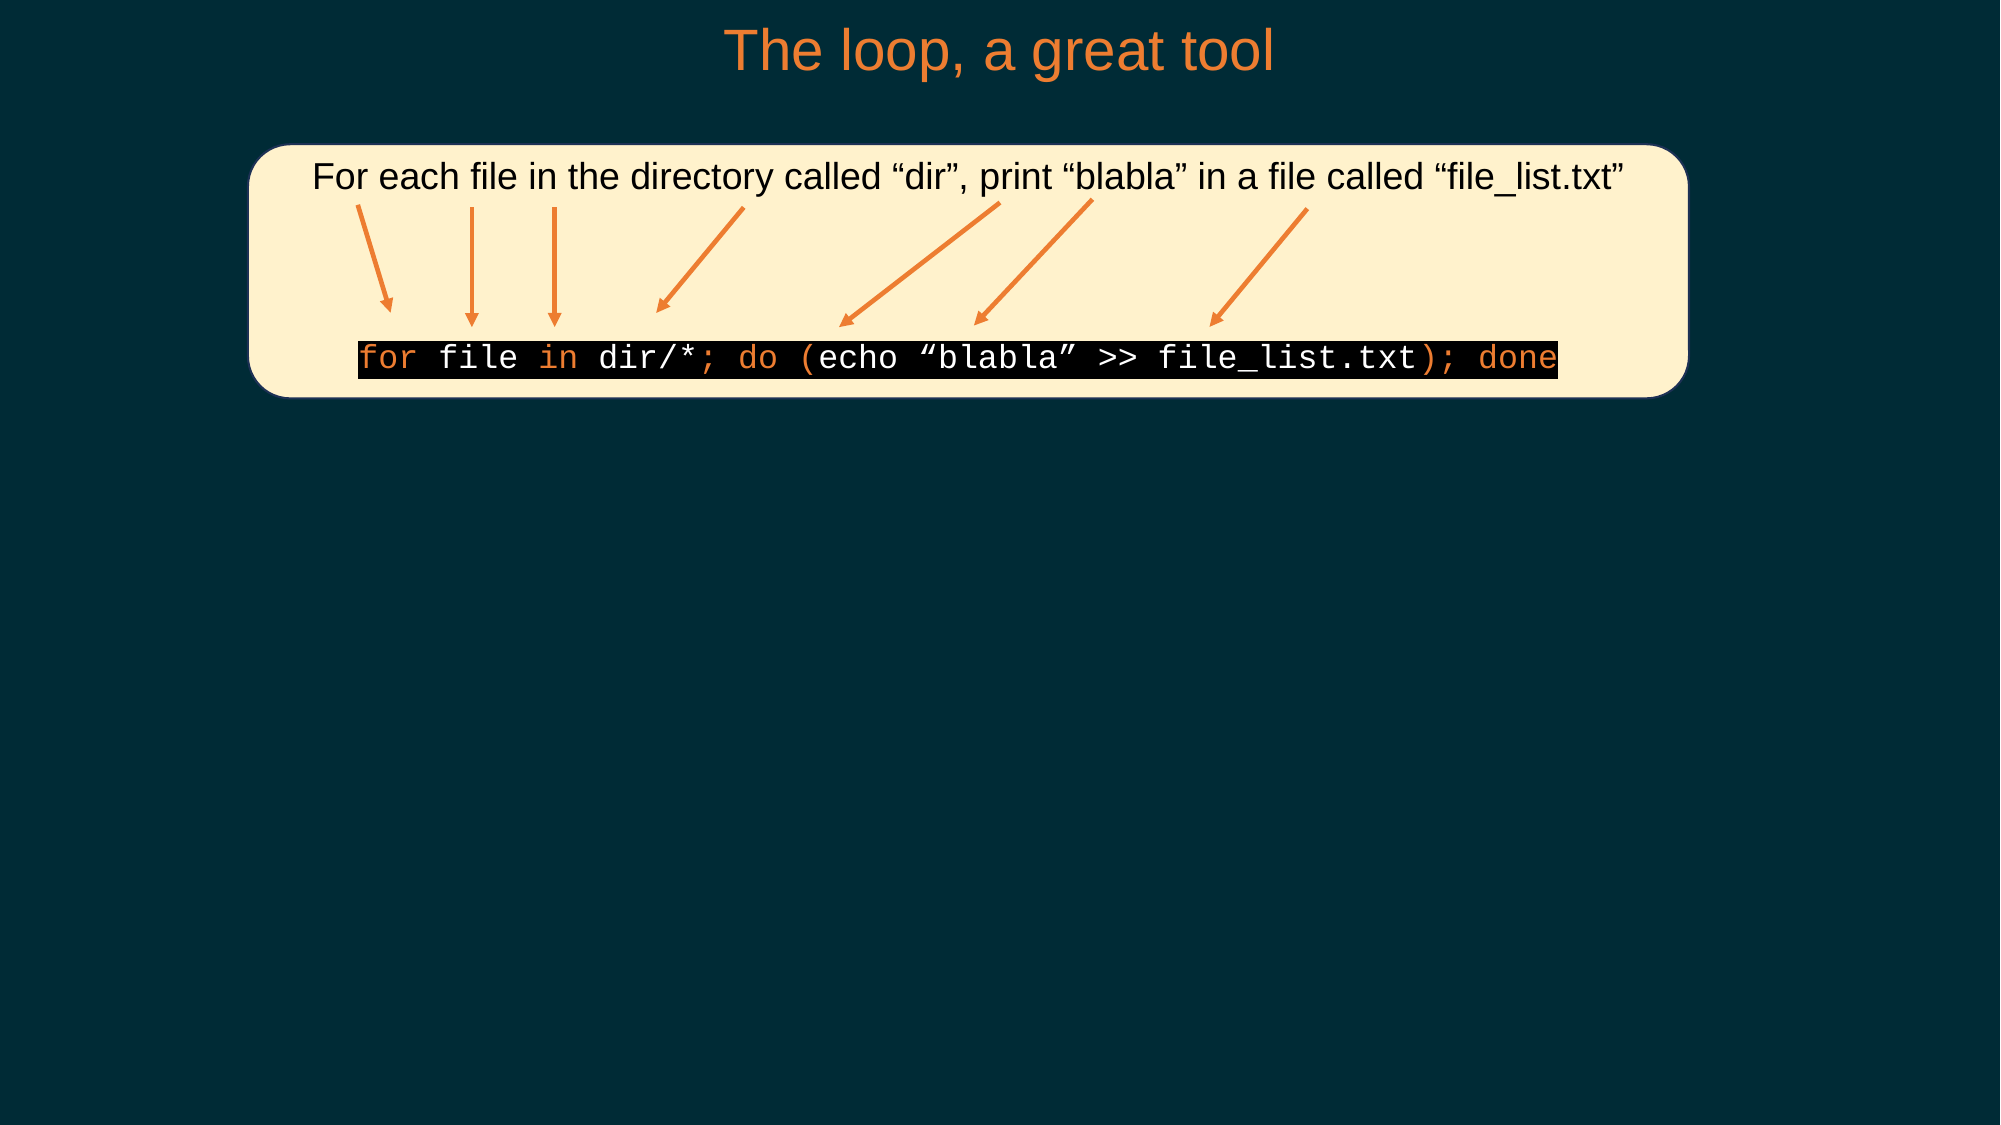

The loop, a great tool
For each file in the directory called “dir”, print “blabla” in a file called “file_list.txt”

for file in dir/*; do (echo “blabla” >> file_list.txt); done